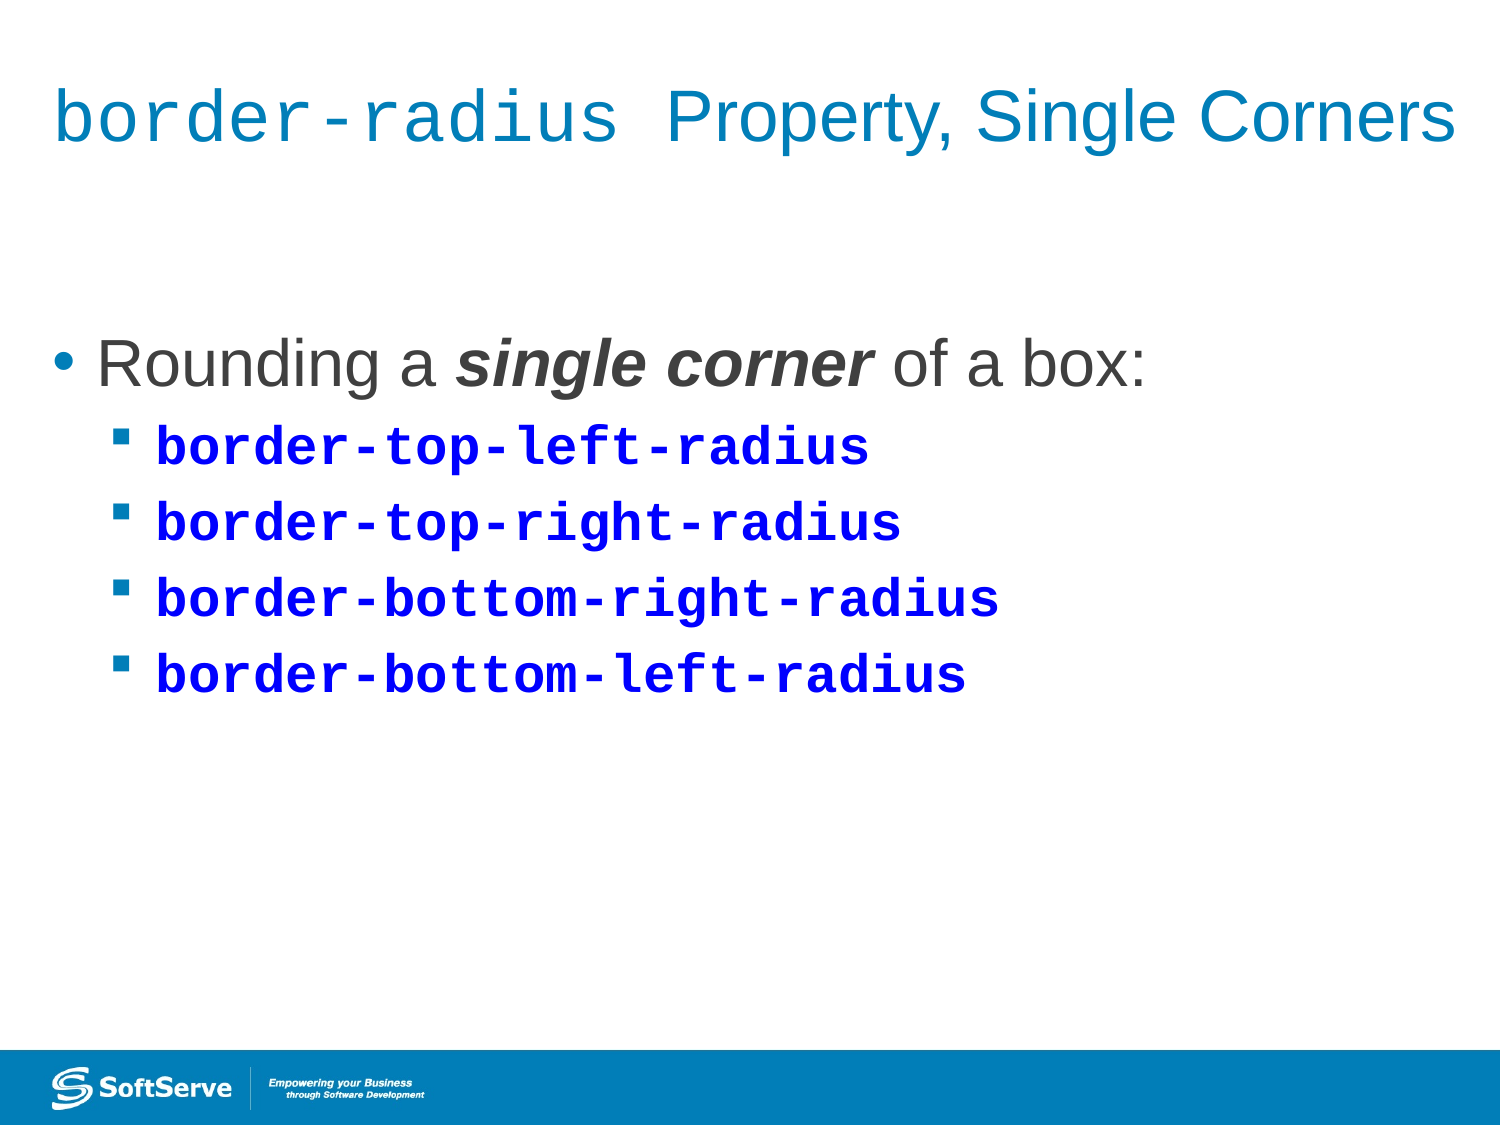

# border-radius Property, Single Corners
Rounding a single corner of a box:
border-top-left-radius
border-top-right-radius
border-bottom-right-radius
border-bottom-left-radius